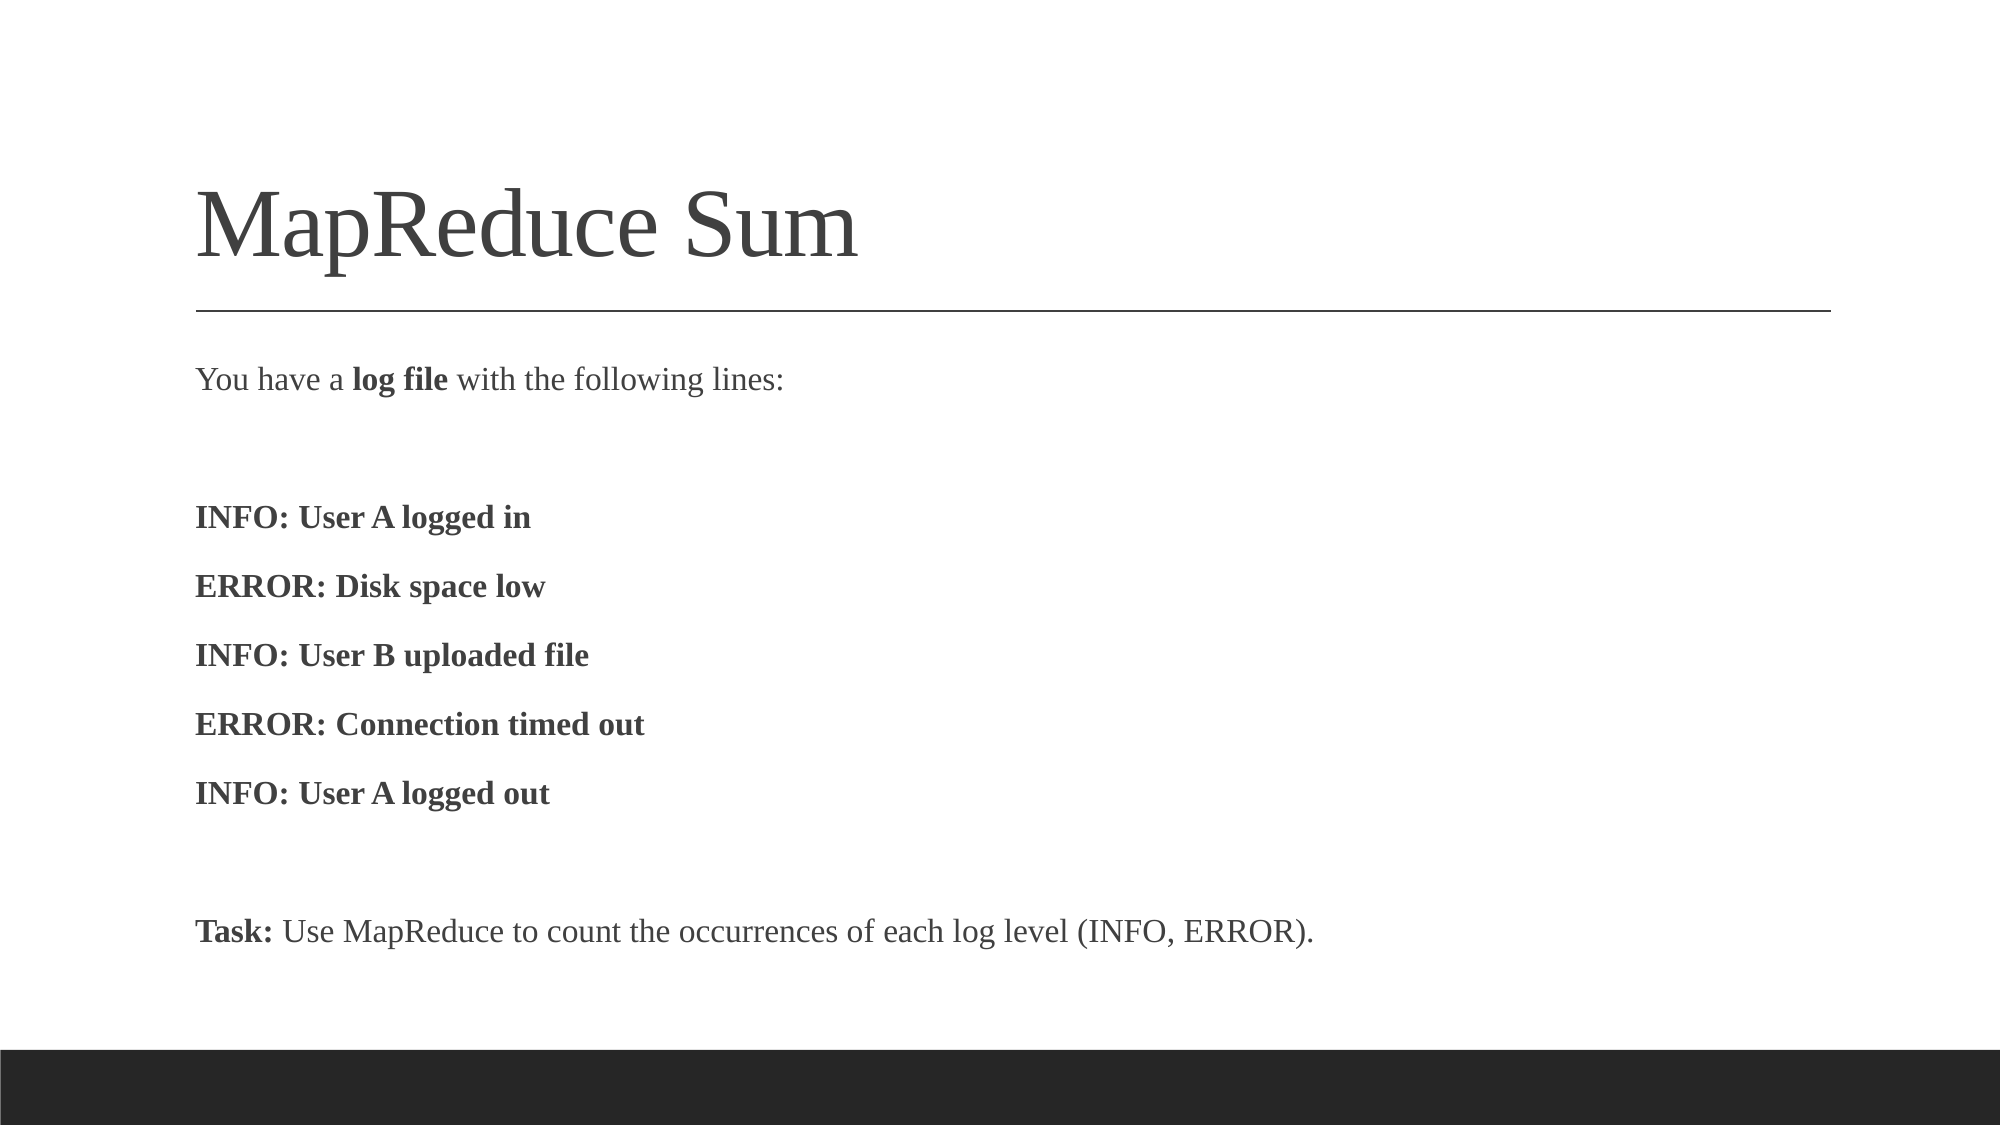

# MapReduce Sum
You have a log file with the following lines:

INFO: User A logged in
ERROR: Disk space low
INFO: User B uploaded file
ERROR: Connection timed out
INFO: User A logged out

Task: Use MapReduce to count the occurrences of each log level (INFO, ERROR).